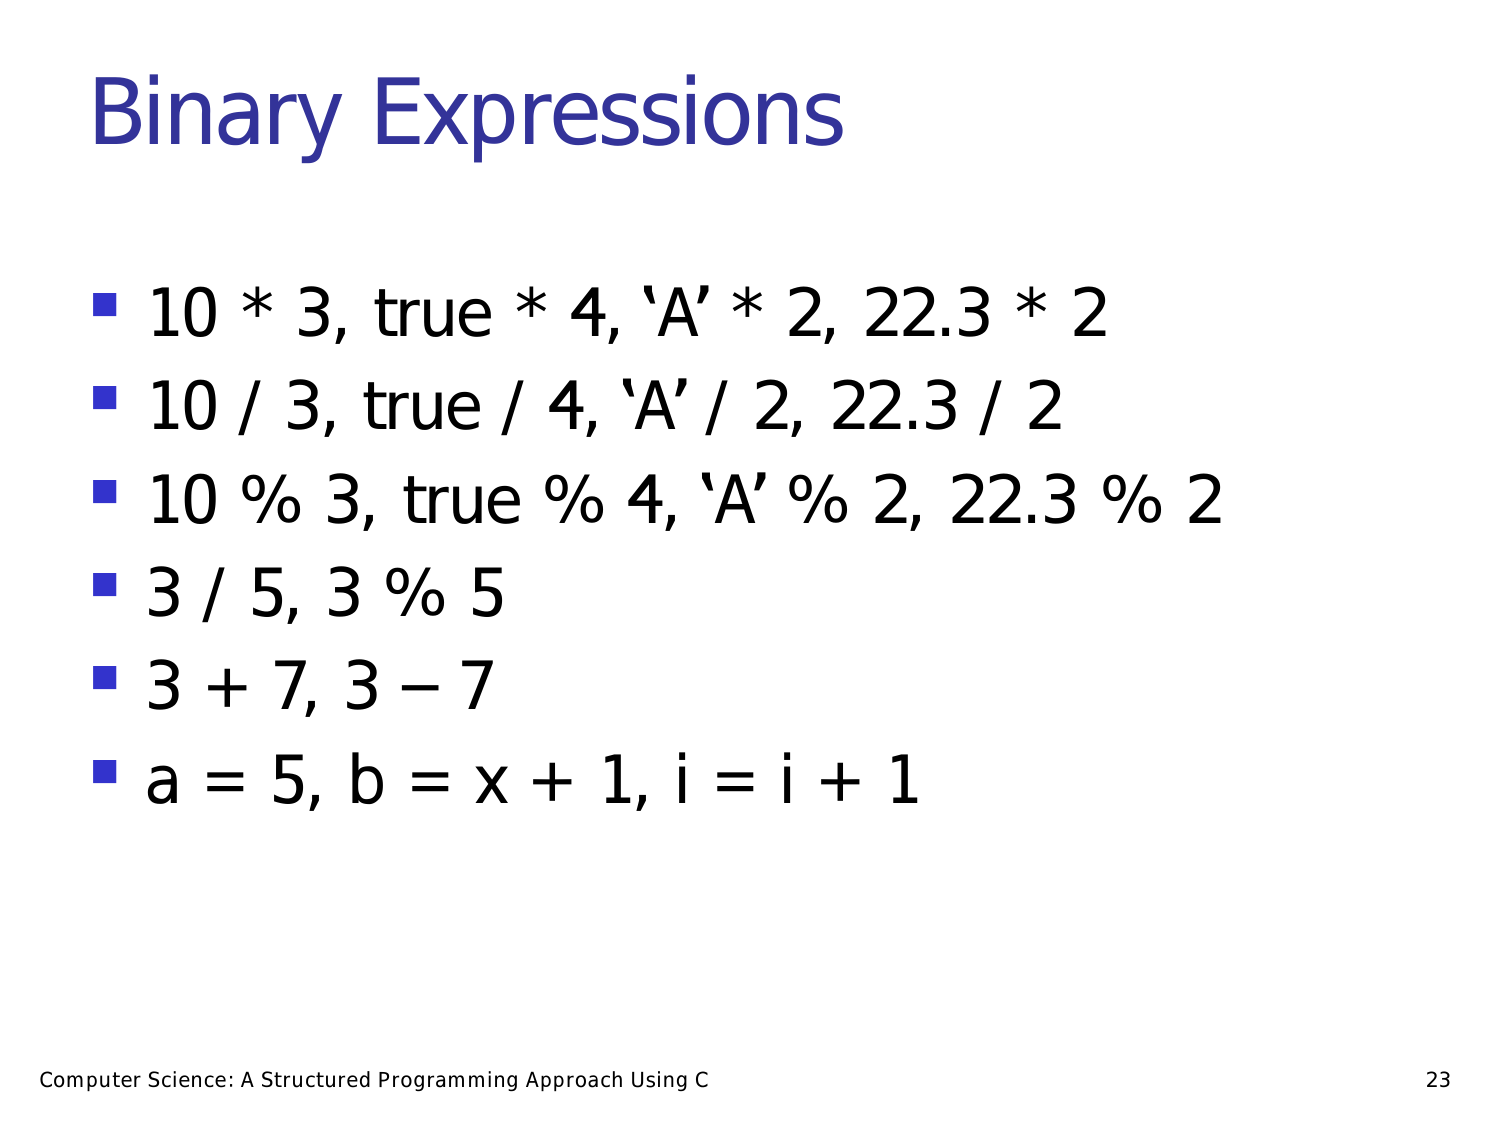

# Binary Expressions
10 * 3, true * 4, ‘A’ * 2, 22.3 * 2
10 / 3, true / 4, ‘A’ / 2, 22.3 / 2
10 % 3, true % 4, ‘A’ % 2, 22.3 % 2
3 / 5, 3 % 5
3 + 7, 3 – 7
a = 5, b = x + 1, i = i + 1
Computer Science: A Structured Programming Approach Using C
23